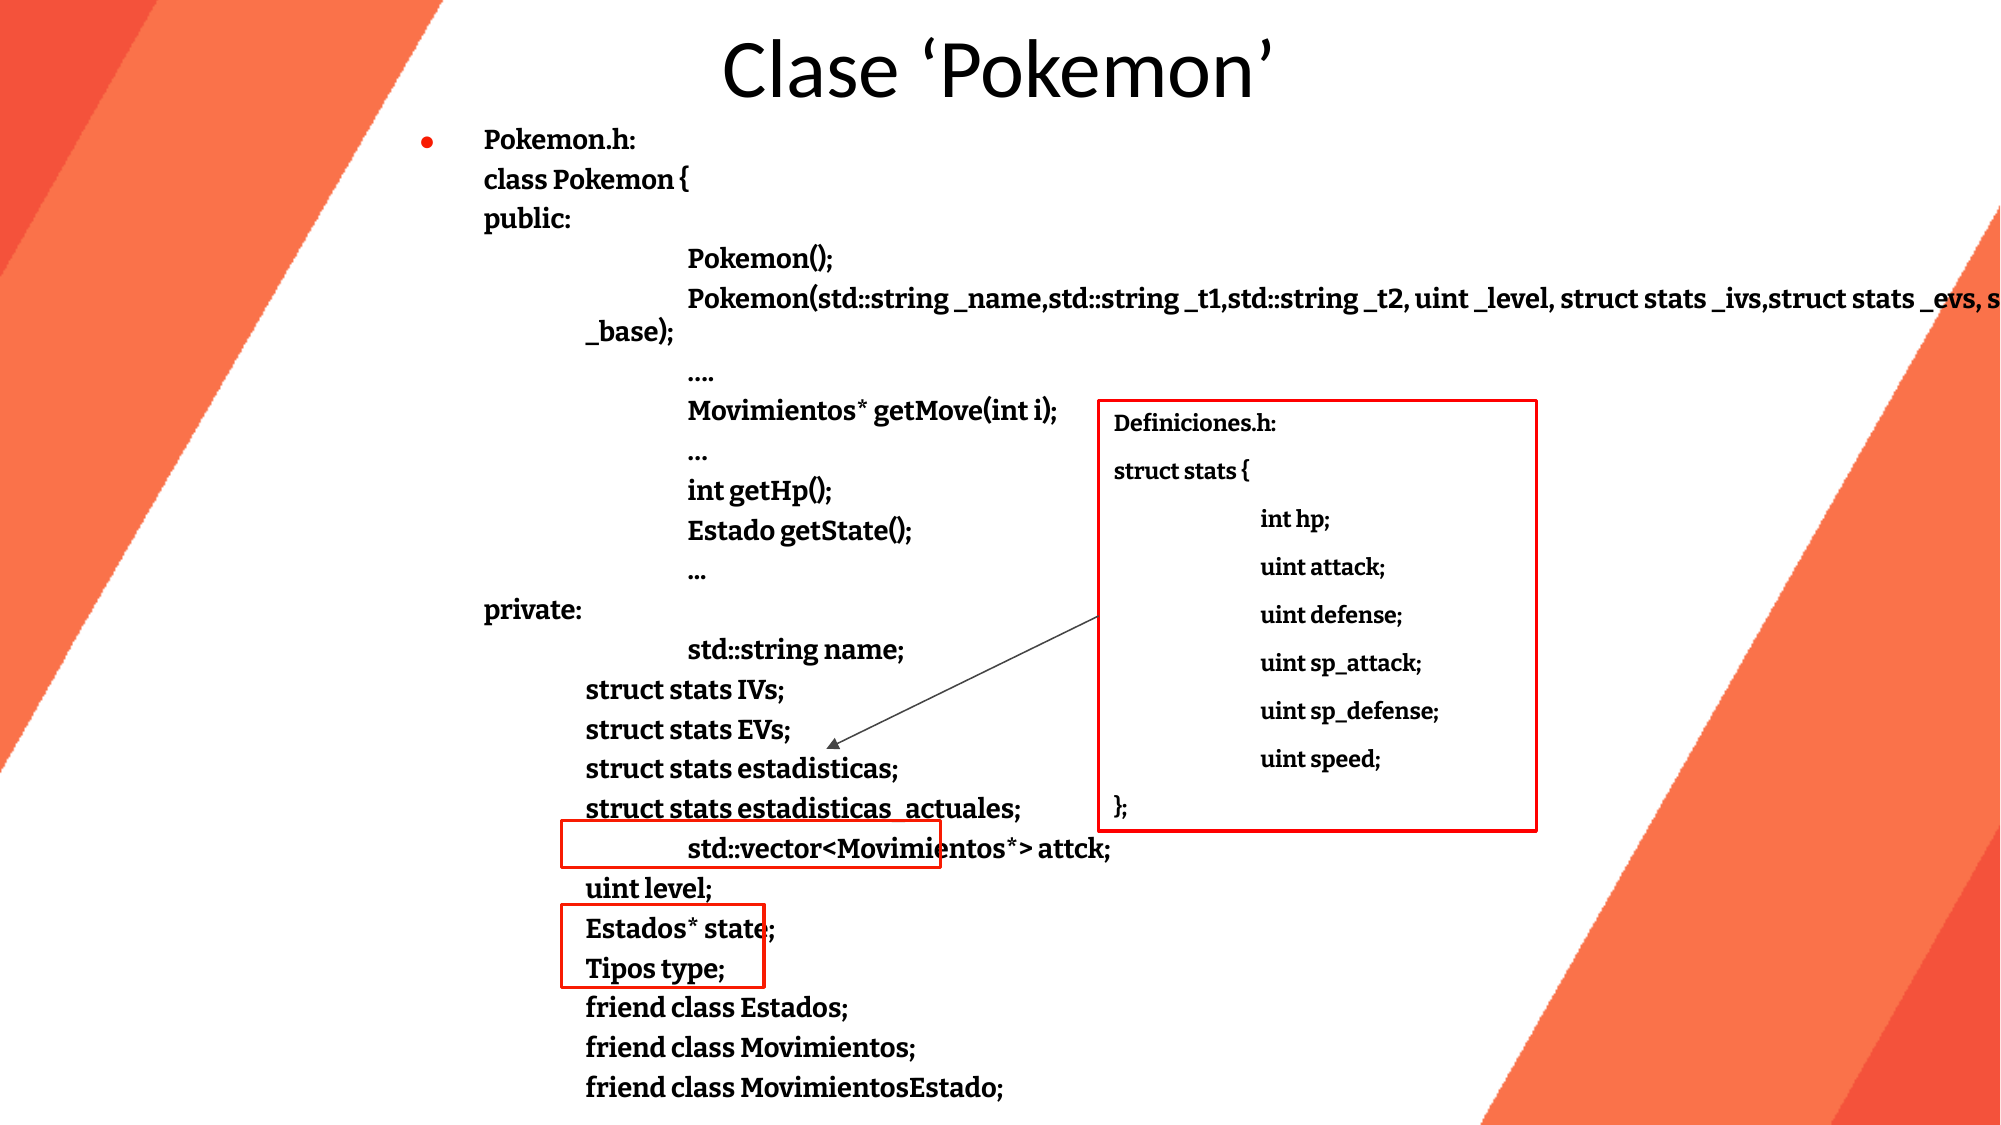

Clase ‘Pokemon’
Pokemon.h:
class Pokemon {
public:
Pokemon();
Pokemon(std::string _name,std::string _t1,std::string _t2, uint _level, struct stats _ivs,struct stats _evs, struct stats _base);
….
Movimientos* getMove(int i);
…
int getHp();
Estado getState();
...
private:
std::string name;
	struct stats IVs;
	struct stats EVs;
	struct stats estadisticas;
	struct stats estadisticas_actuales;
std::vector<Movimientos*> attck;
	uint level;
	Estados* state;
	Tipos type;
friend class Estados;
friend class Movimientos;
friend class MovimientosEstado;

Definiciones.h:
struct stats {
	int hp;
	uint attack;
	uint defense;
	uint sp_attack;
	uint sp_defense;
	uint speed;
};